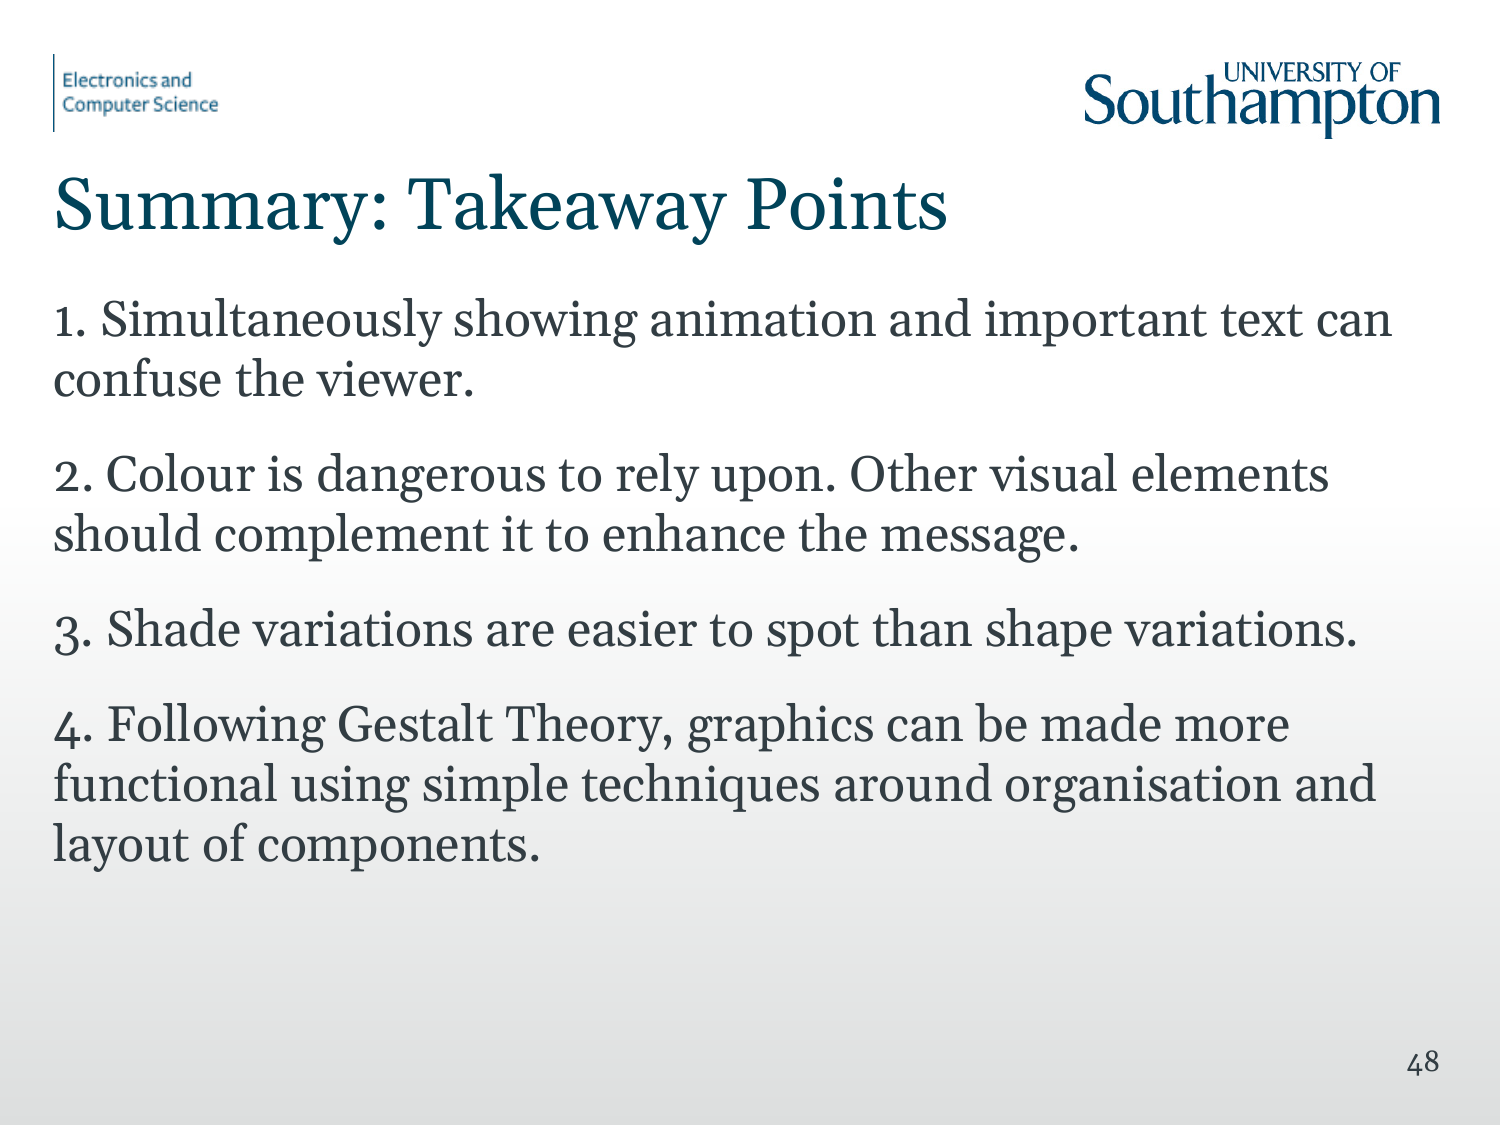

# Summary: Takeaway Points
1. Simultaneously showing animation and important text can confuse the viewer.
2. Colour is dangerous to rely upon. Other visual elements should complement it to enhance the message.
3. Shade variations are easier to spot than shape variations.
4. Following Gestalt Theory, graphics can be made more functional using simple techniques around organisation and layout of components.

48